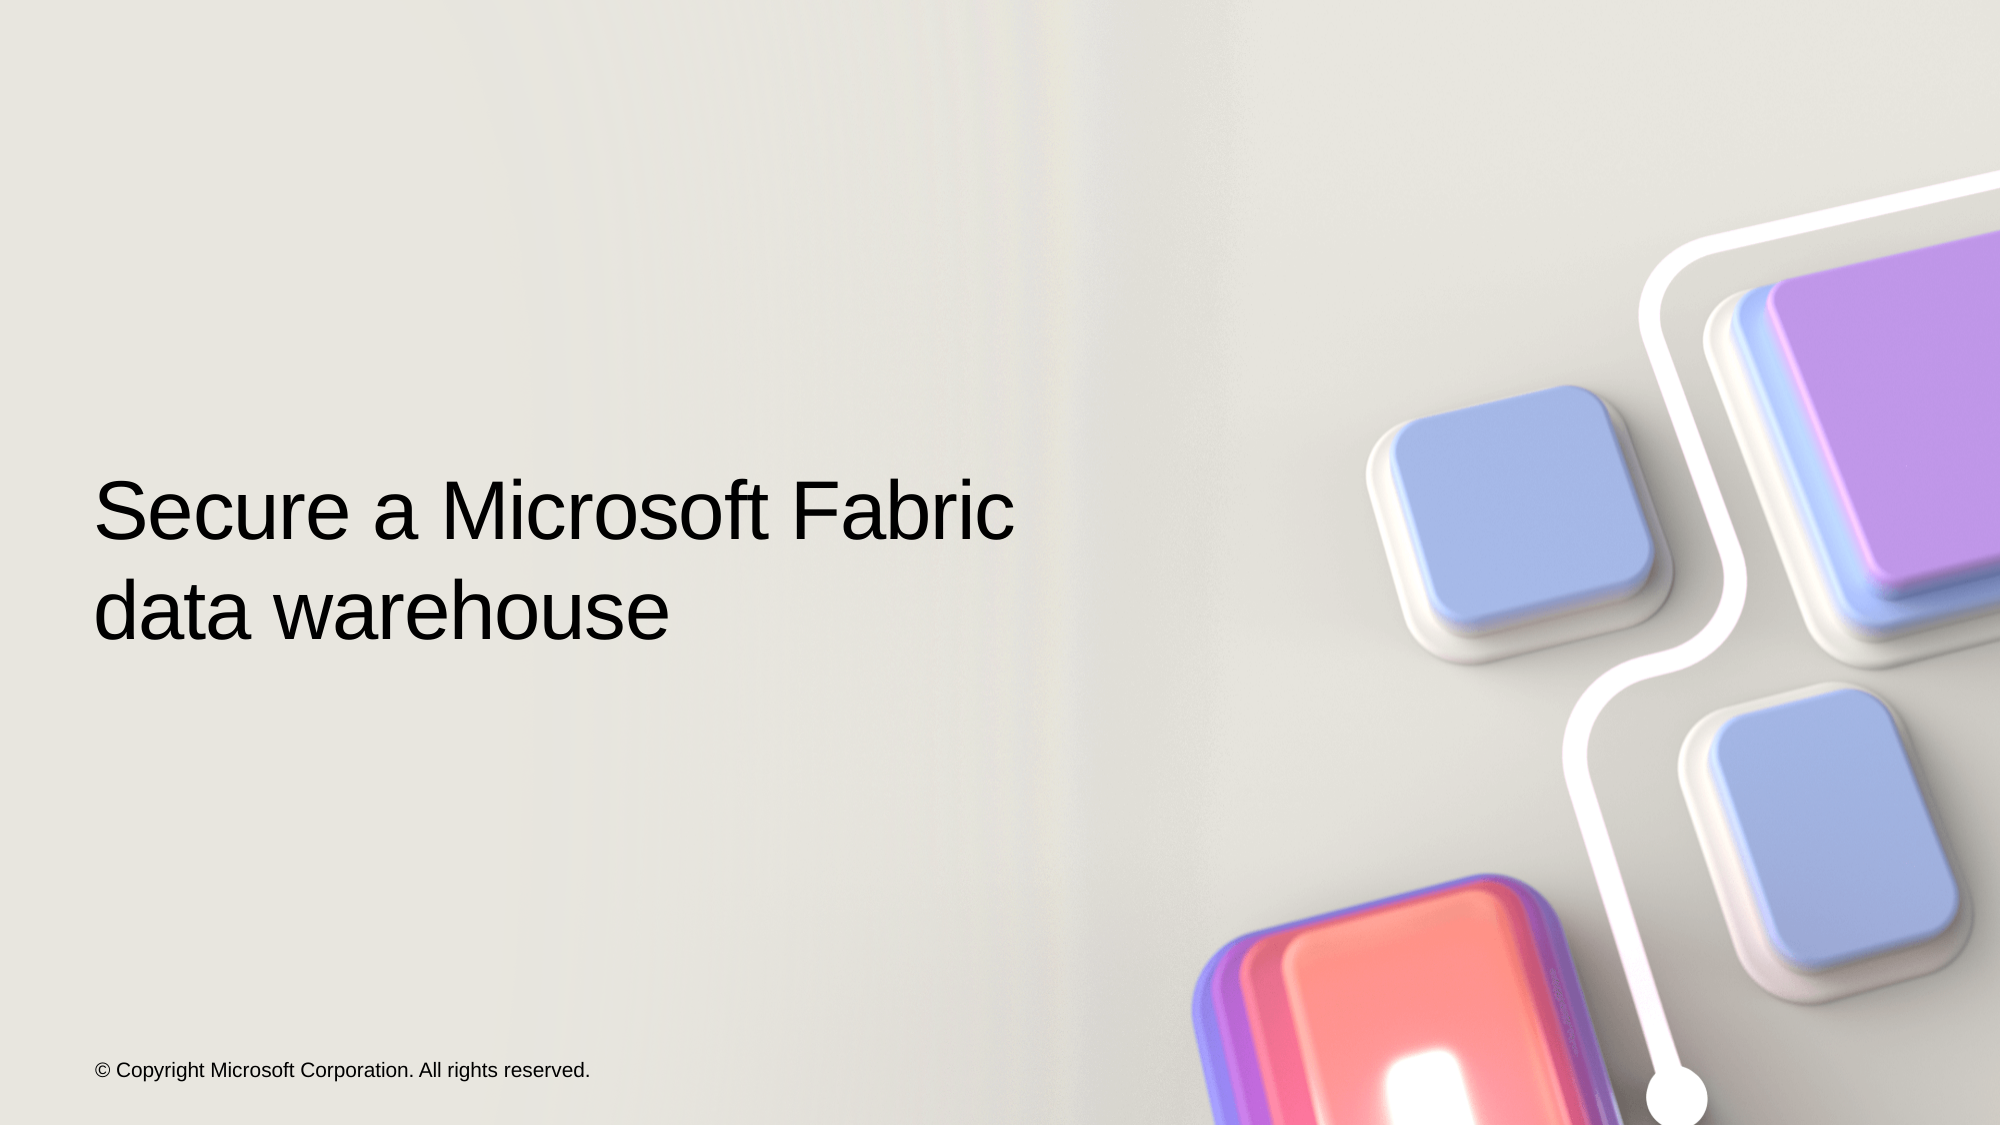

# Secure a Microsoft Fabric data warehouse
© Copyright Microsoft Corporation. All rights reserved.